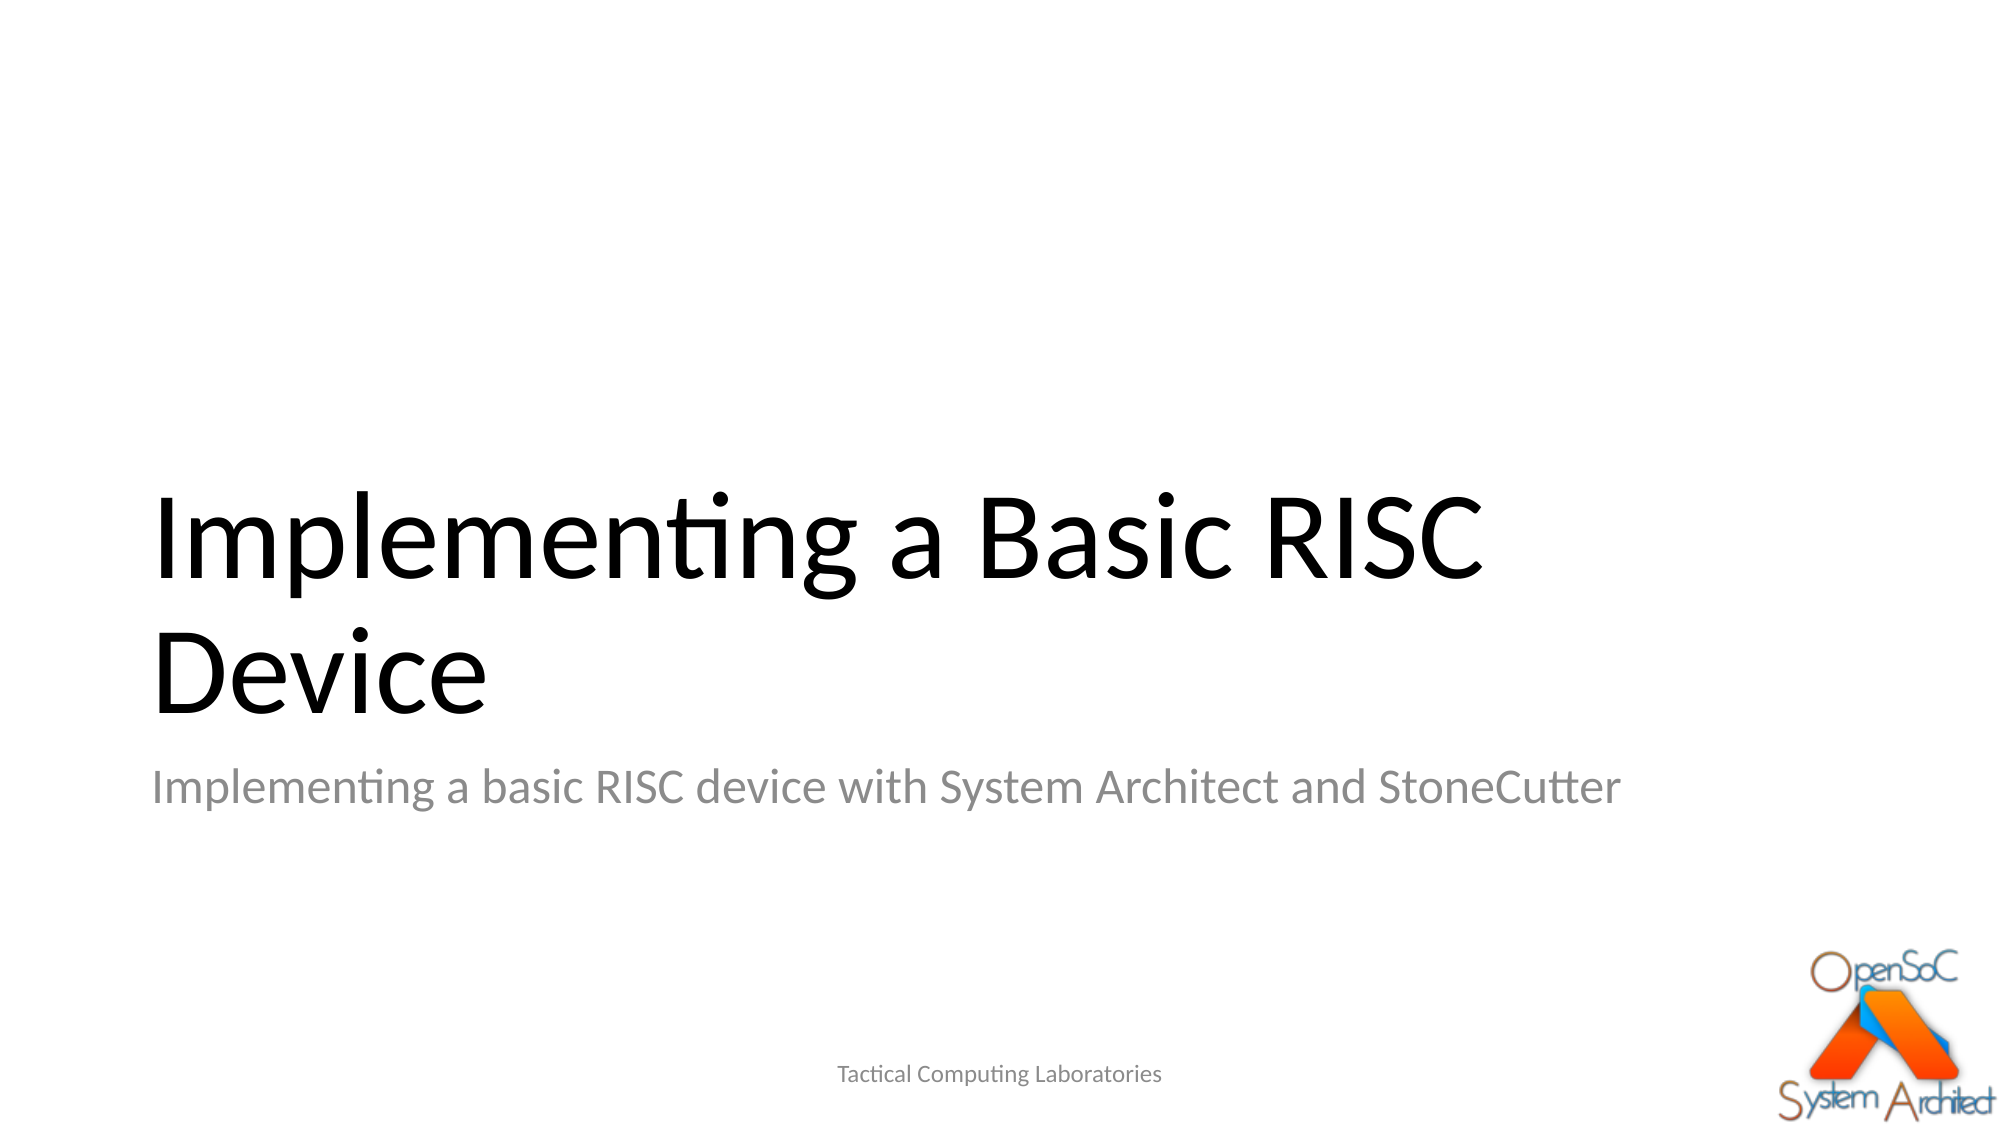

# Implementing a Basic RISC Device
Implementing a basic RISC device with System Architect and StoneCutter
Tactical Computing Laboratories